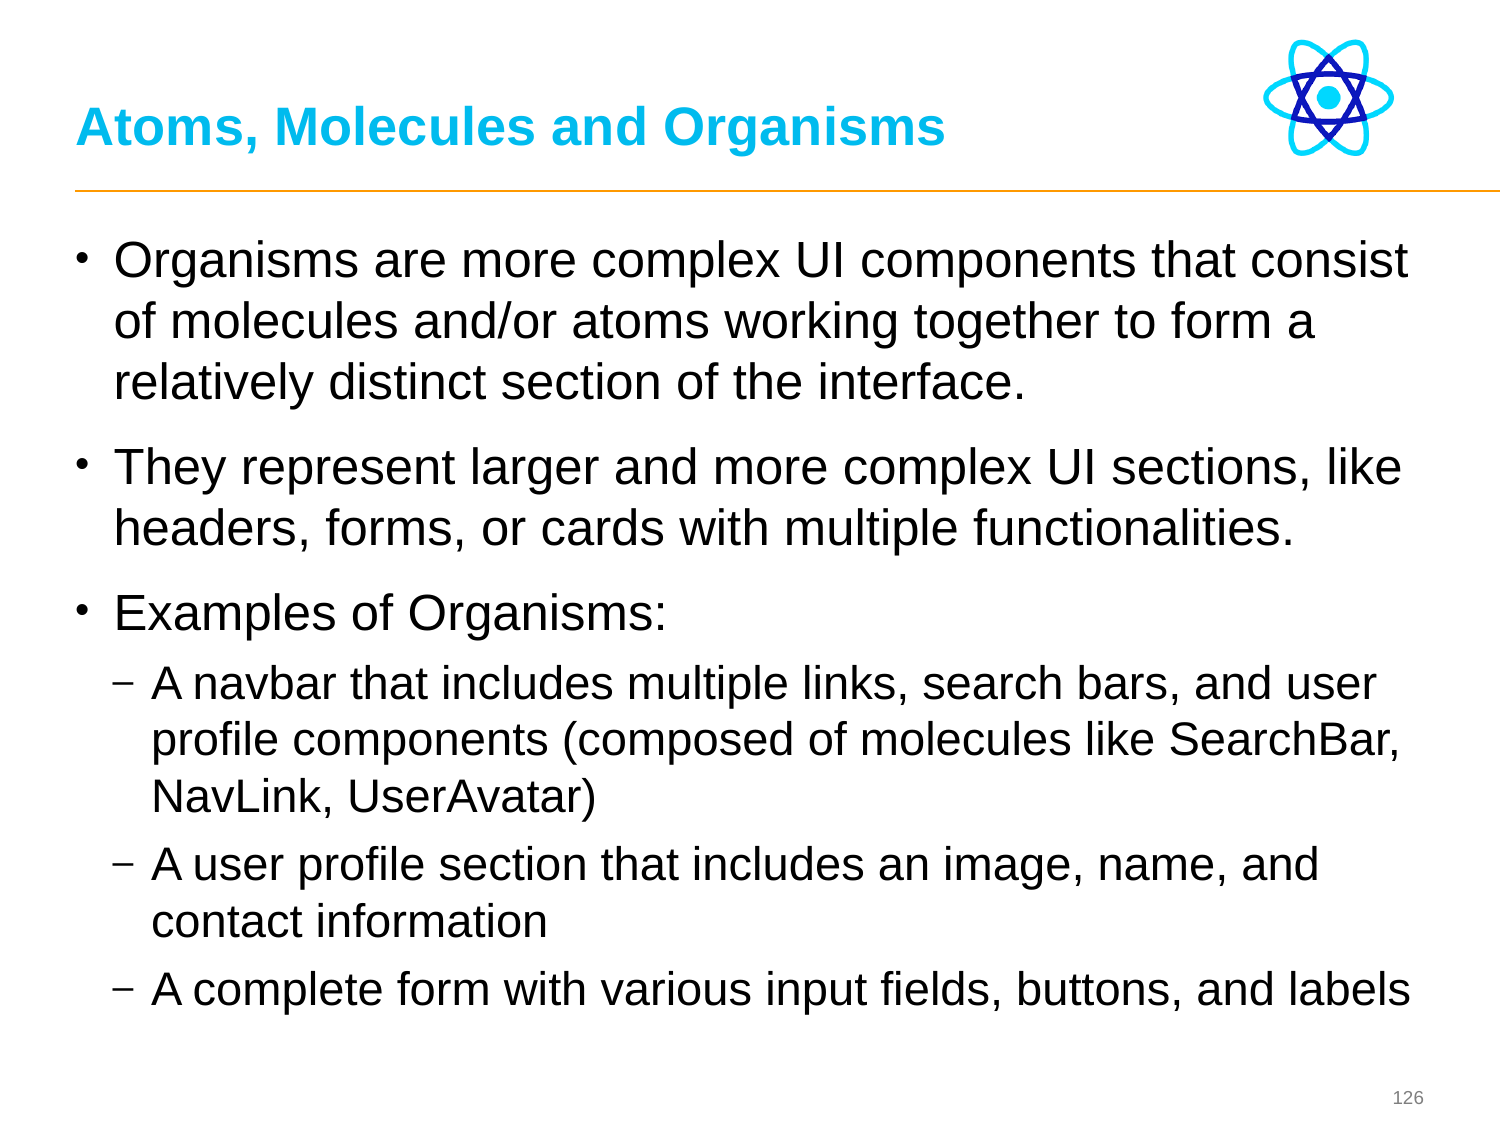

# Atoms, Molecules and Organisms
Organisms are more complex UI components that consist of molecules and/or atoms working together to form a relatively distinct section of the interface.
They represent larger and more complex UI sections, like headers, forms, or cards with multiple functionalities.
Examples of Organisms:
A navbar that includes multiple links, search bars, and user profile components (composed of molecules like SearchBar, NavLink, UserAvatar)
A user profile section that includes an image, name, and contact information
A complete form with various input fields, buttons, and labels